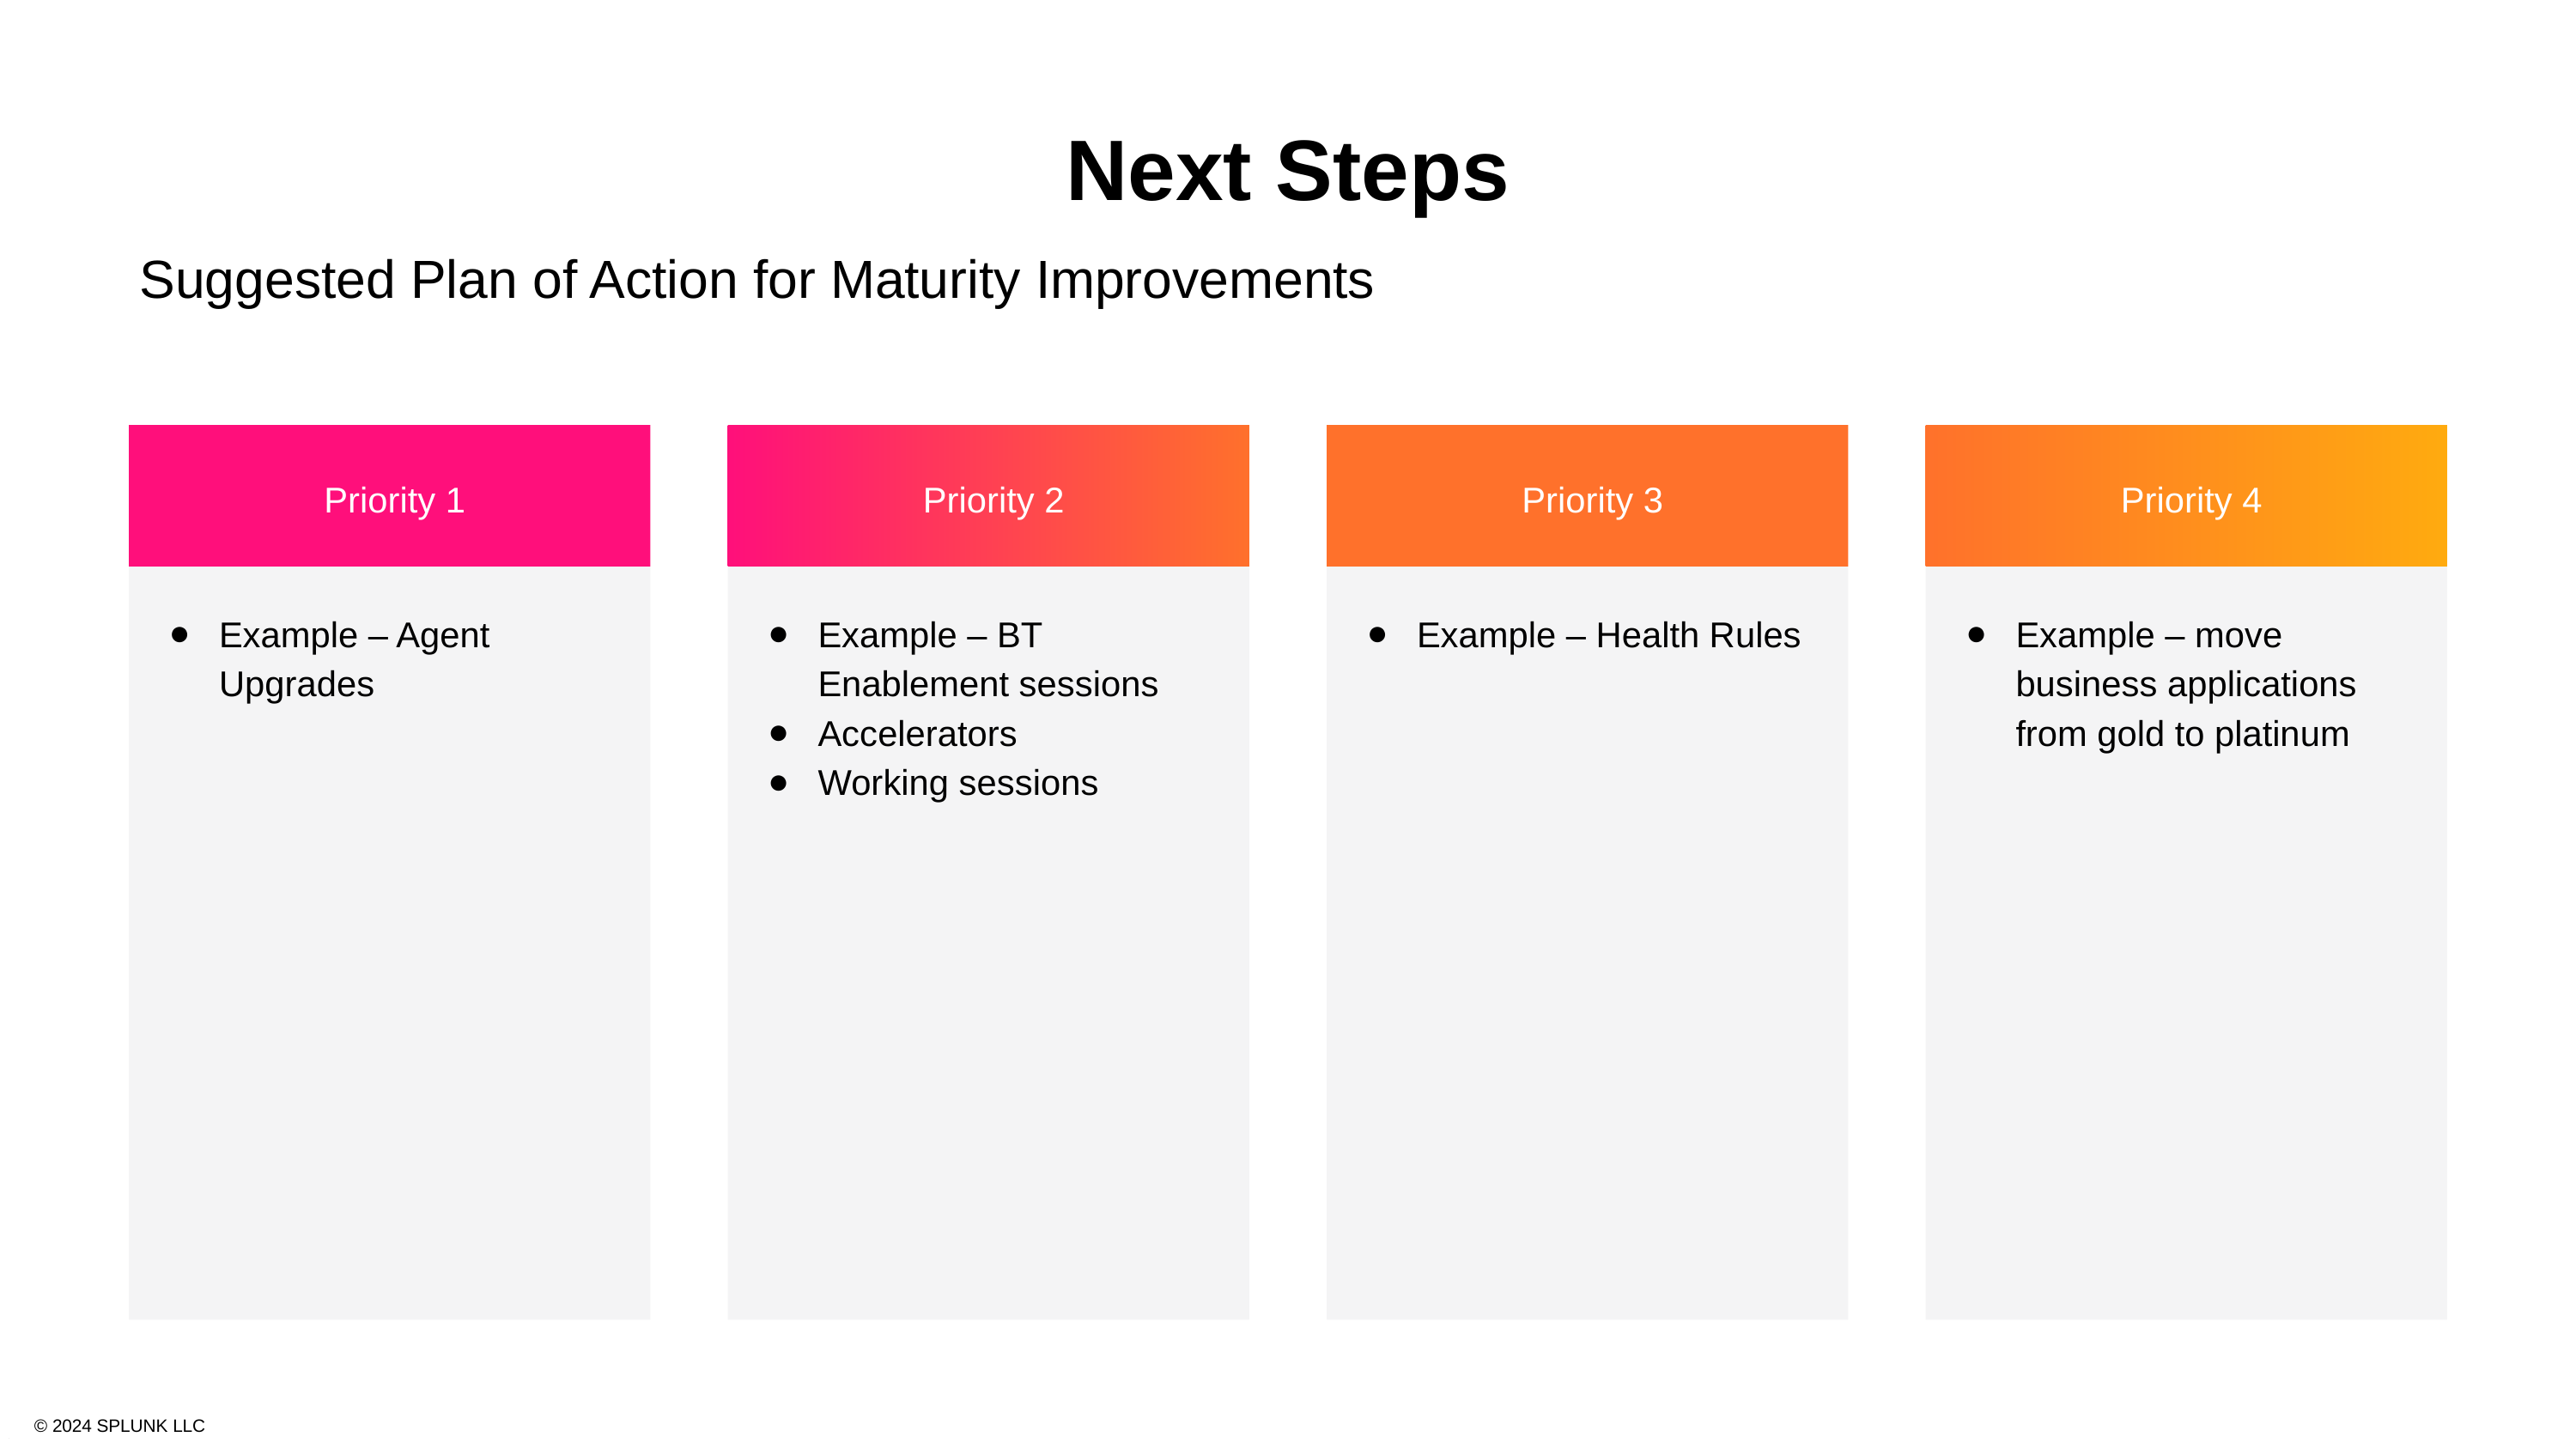

# Next Steps
Suggested Plan of Action for Maturity Improvements
Priority 1
Priority 2
Priority 3
Priority 4
Example – Agent Upgrades
Example – BT Enablement sessions
Accelerators
Working sessions
Example – Health Rules
Example – move business applications from gold to platinum